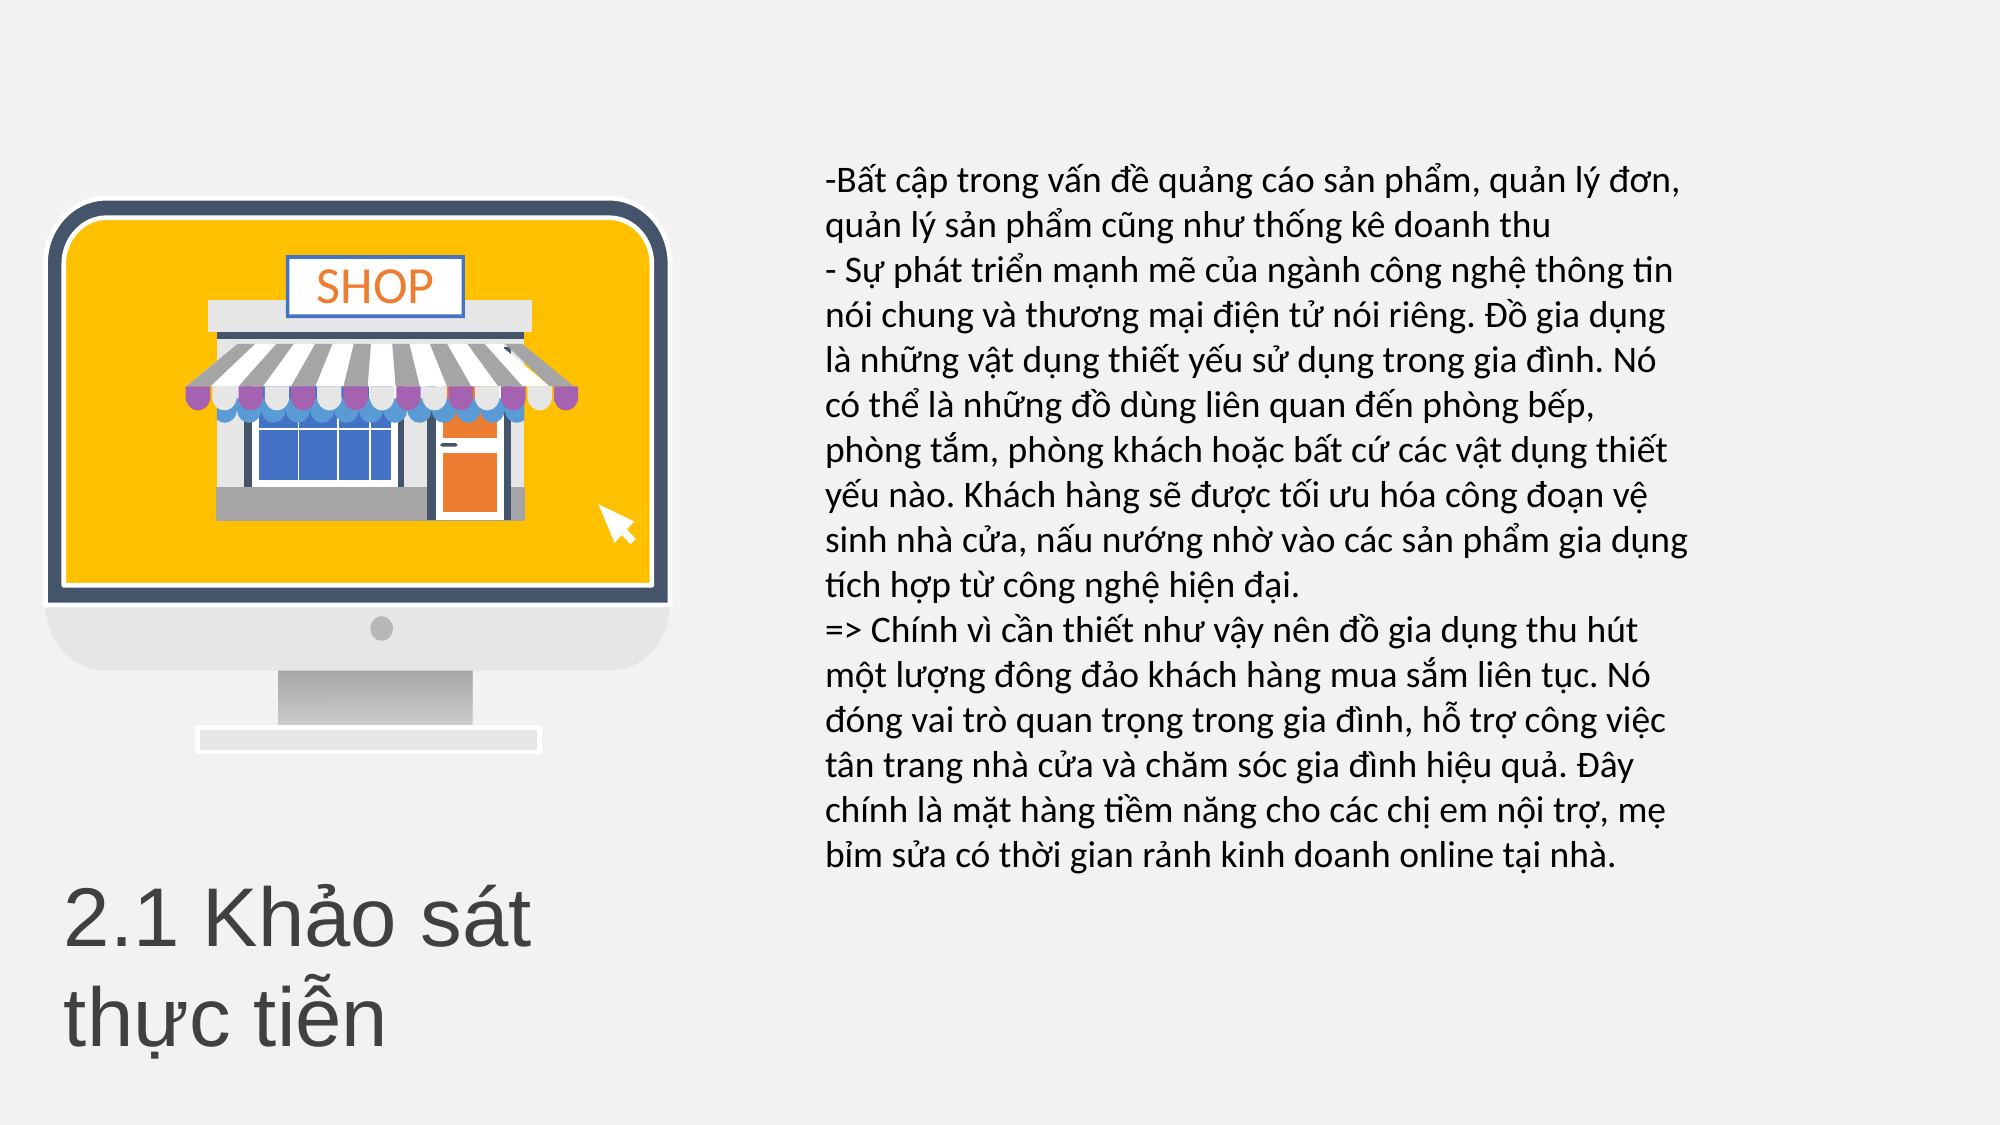

-Bất cập trong vấn đề quảng cáo sản phẩm, quản lý đơn, quản lý sản phẩm cũng như thống kê doanh thu
- Sự phát triển mạnh mẽ của ngành công nghệ thông tin nói chung và thương mại điện tử nói riêng. Đồ gia dụng là những vật dụng thiết yếu sử dụng trong gia đình. Nó có thể là những đồ dùng liên quan đến phòng bếp, phòng tắm, phòng khách hoặc bất cứ các vật dụng thiết yếu nào. Khách hàng sẽ được tối ưu hóa công đoạn vệ sinh nhà cửa, nấu nướng nhờ vào các sản phẩm gia dụng tích hợp từ công nghệ hiện đại.
=> Chính vì cần thiết như vậy nên đồ gia dụng thu hút một lượng đông đảo khách hàng mua sắm liên tục. Nó đóng vai trò quan trọng trong gia đình, hỗ trợ công việc tân trang nhà cửa và chăm sóc gia đình hiệu quả. Đây chính là mặt hàng tiềm năng cho các chị em nội trợ, mẹ bỉm sửa có thời gian rảnh kinh doanh online tại nhà.

SHOP

2.1 Khảo sát thực tiễn